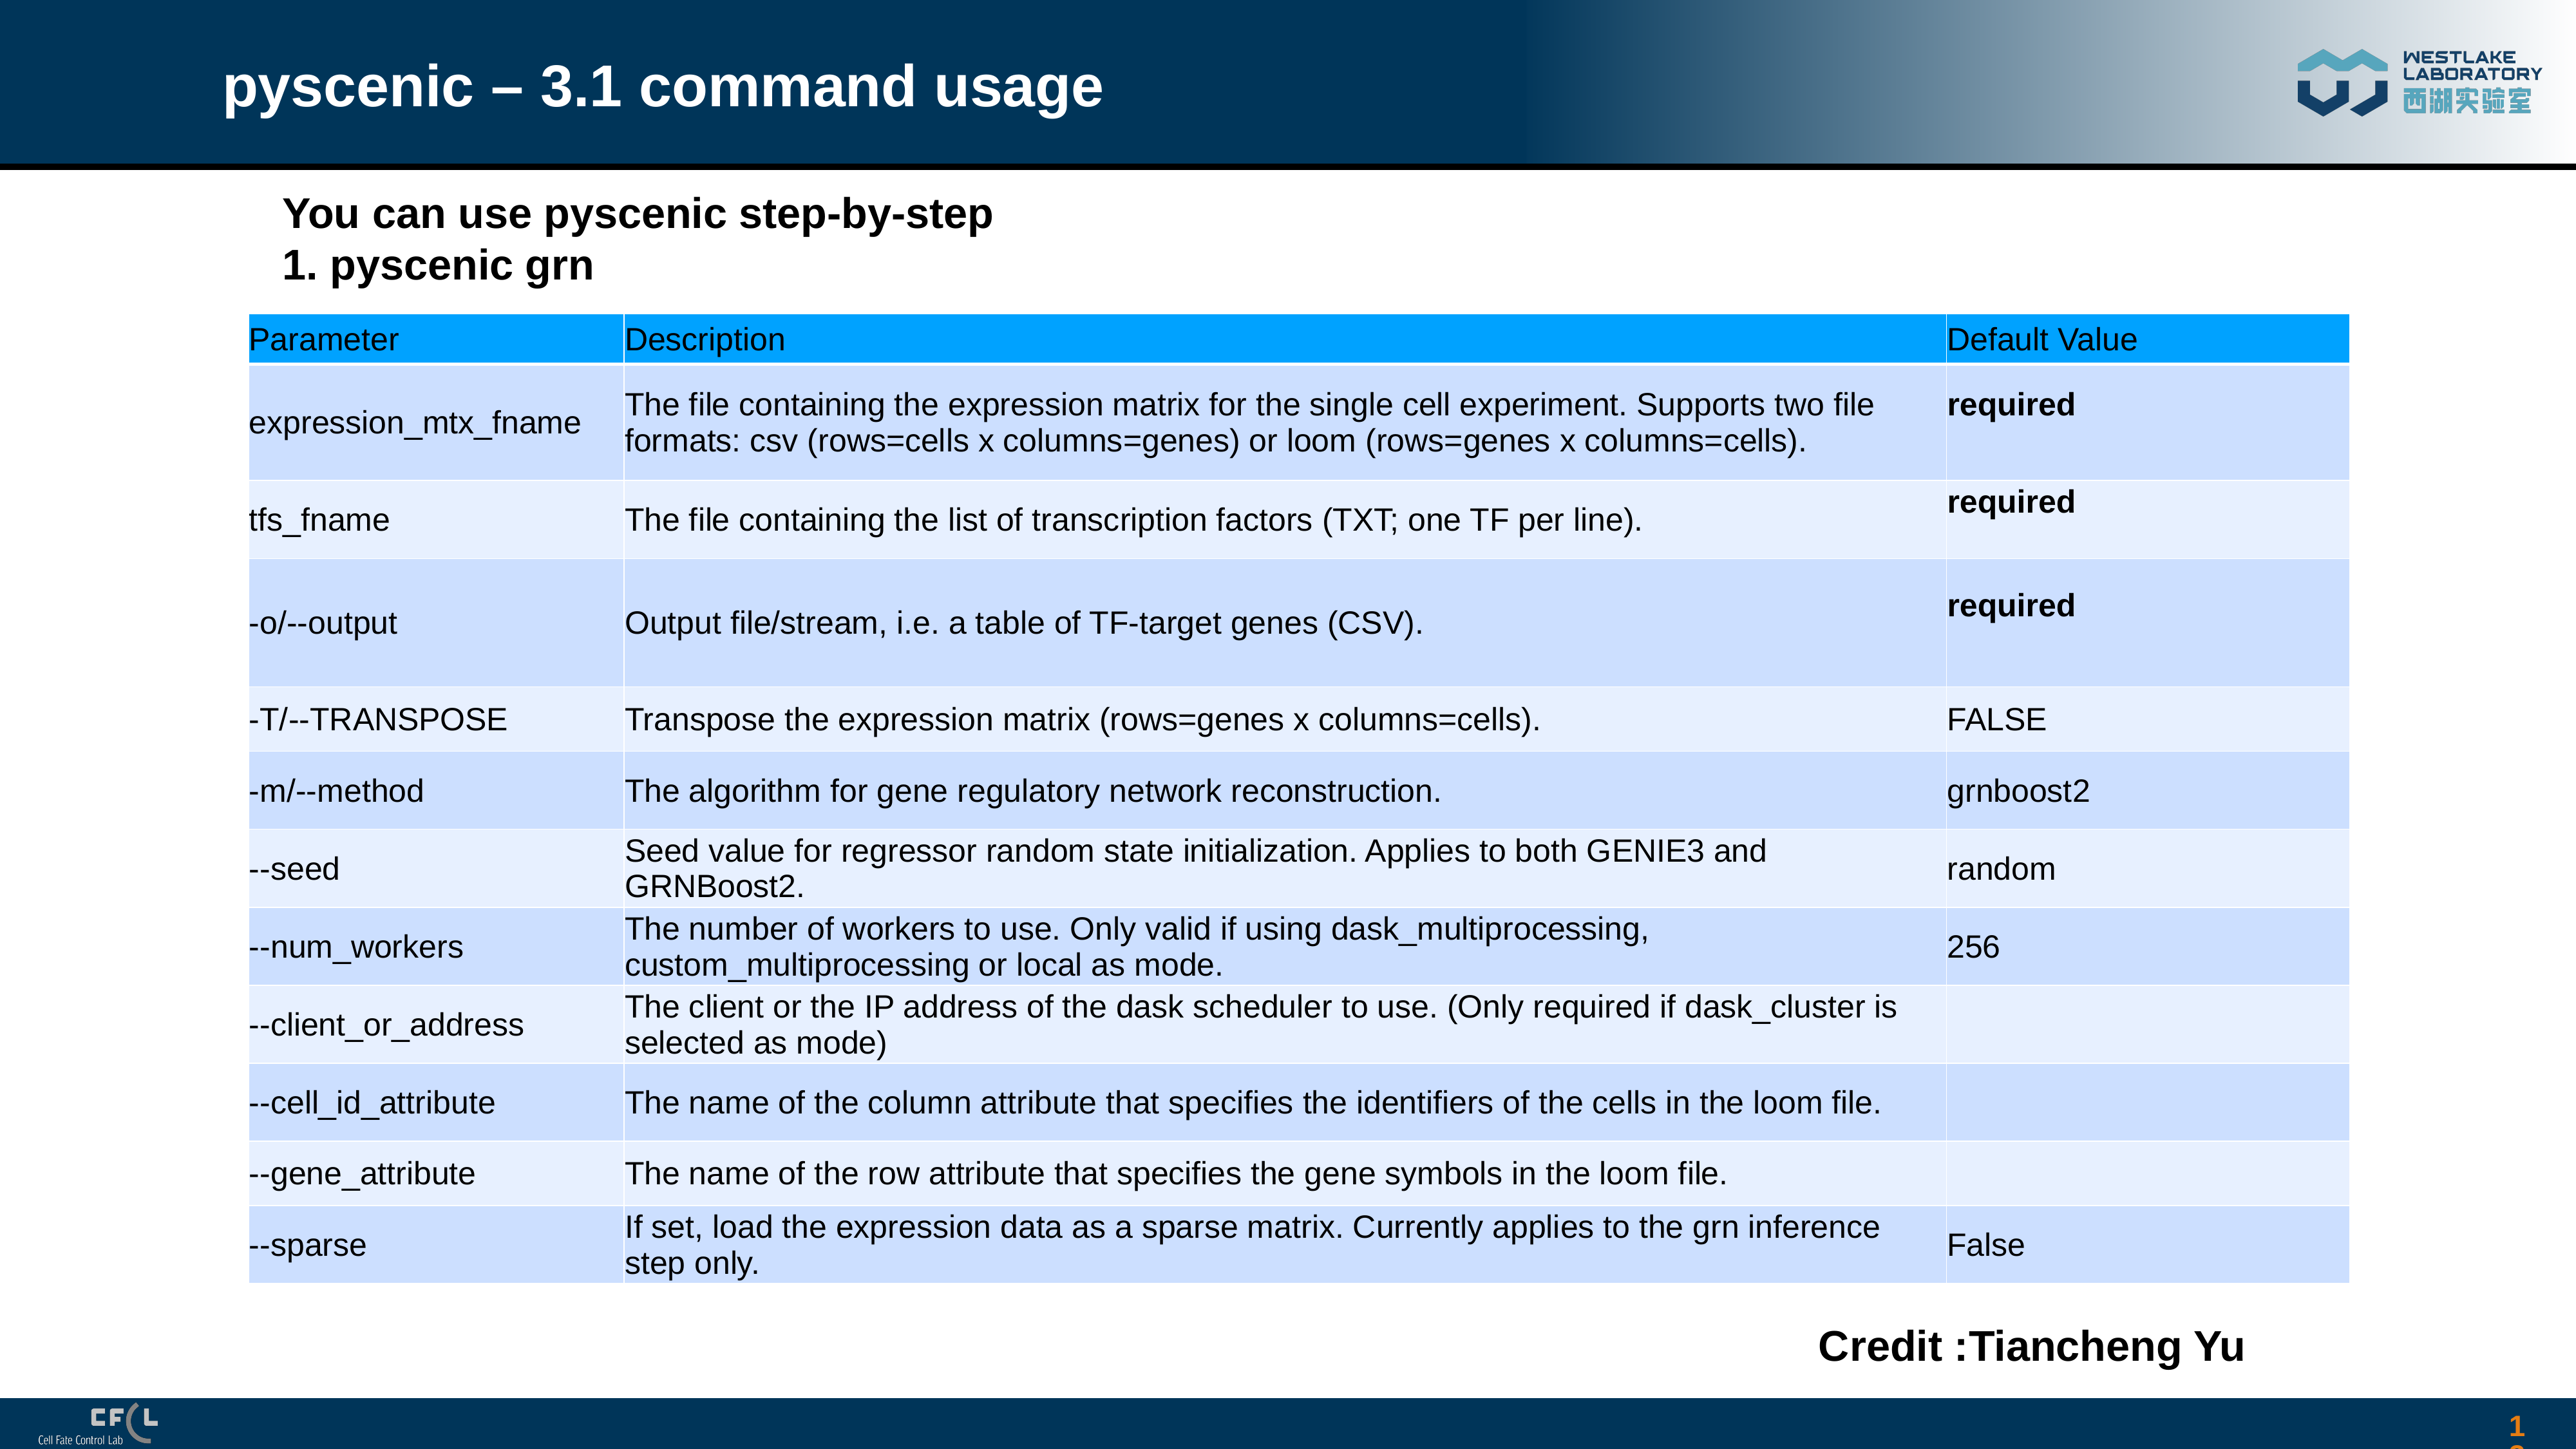

# pyscenic – 3.1 command usage
You can use pyscenic step-by-step
1. pyscenic grn
| Parameter | Description | Default Value |
| --- | --- | --- |
| expression\_mtx\_fname | The file containing the expression matrix for the single cell experiment. Supports two file formats: csv (rows=cells x columns=genes) or loom (rows=genes x columns=cells). | required |
| tfs\_fname | The file containing the list of transcription factors (TXT; one TF per line). | required |
| -o/--output | Output file/stream, i.e. a table of TF-target genes (CSV). | required |
| -T/--TRANSPOSE | Transpose the expression matrix (rows=genes x columns=cells). | FALSE |
| -m/--method | The algorithm for gene regulatory network reconstruction. | grnboost2 |
| --seed | Seed value for regressor random state initialization. Applies to both GENIE3 and GRNBoost2. | random |
| --num\_workers | The number of workers to use. Only valid if using dask\_multiprocessing, custom\_multiprocessing or local as mode. | 256 |
| --client\_or\_address | The client or the IP address of the dask scheduler to use. (Only required if dask\_cluster is selected as mode) |  |
| --cell\_id\_attribute | The name of the column attribute that specifies the identifiers of the cells in the loom file. |  |
| --gene\_attribute | The name of the row attribute that specifies the gene symbols in the loom file. |  |
| --sparse | If set, load the expression data as a sparse matrix. Currently applies to the grn inference step only. | False |
Credit :Tiancheng Yu
137